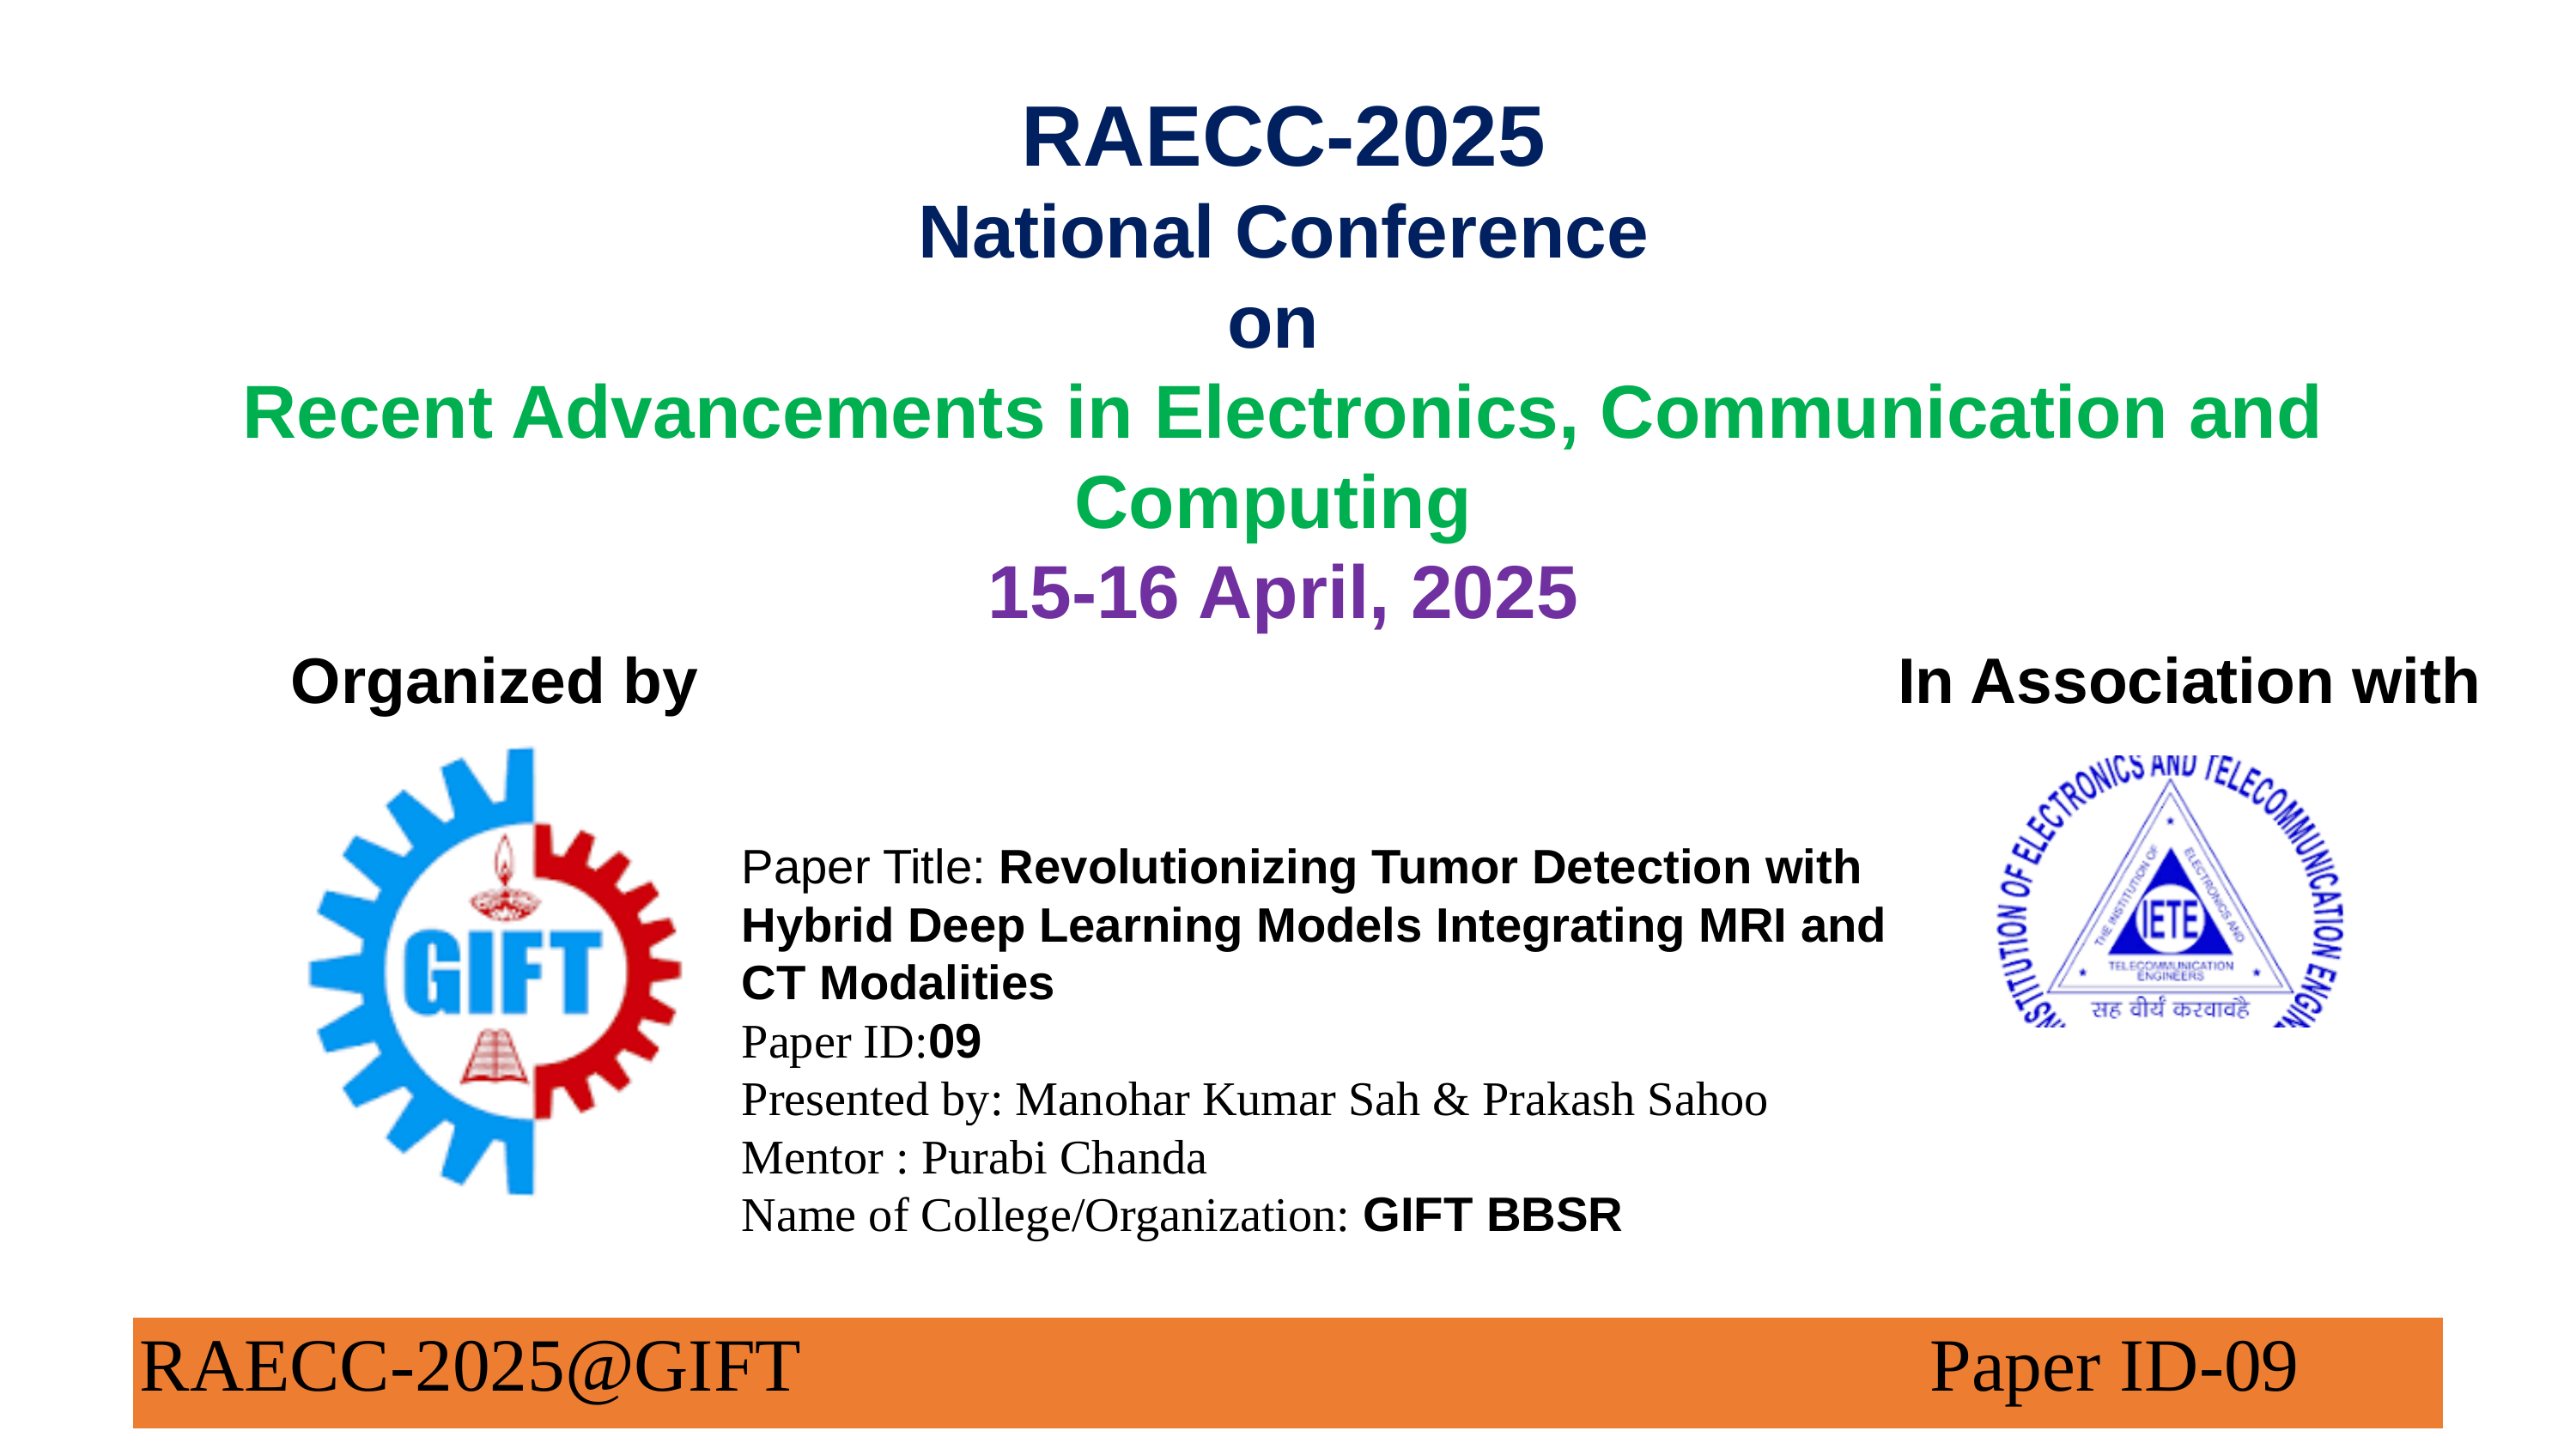

RAECC-2025
 National Conference
on
Recent Advancements in Electronics, Communication and Computing
15-16 April, 2025

Organized by

In Association with

Paper Title: Revolutionizing Tumor Detection with Hybrid Deep Learning Models Integrating MRI and CT Modalities
Paper ID:09
Presented by: Manohar Kumar Sah & Prakash Sahoo
Mentor : Purabi Chanda
Name of College/Organization: GIFT BBSR

RAECC-2025@GIFT                                                            Paper ID-09